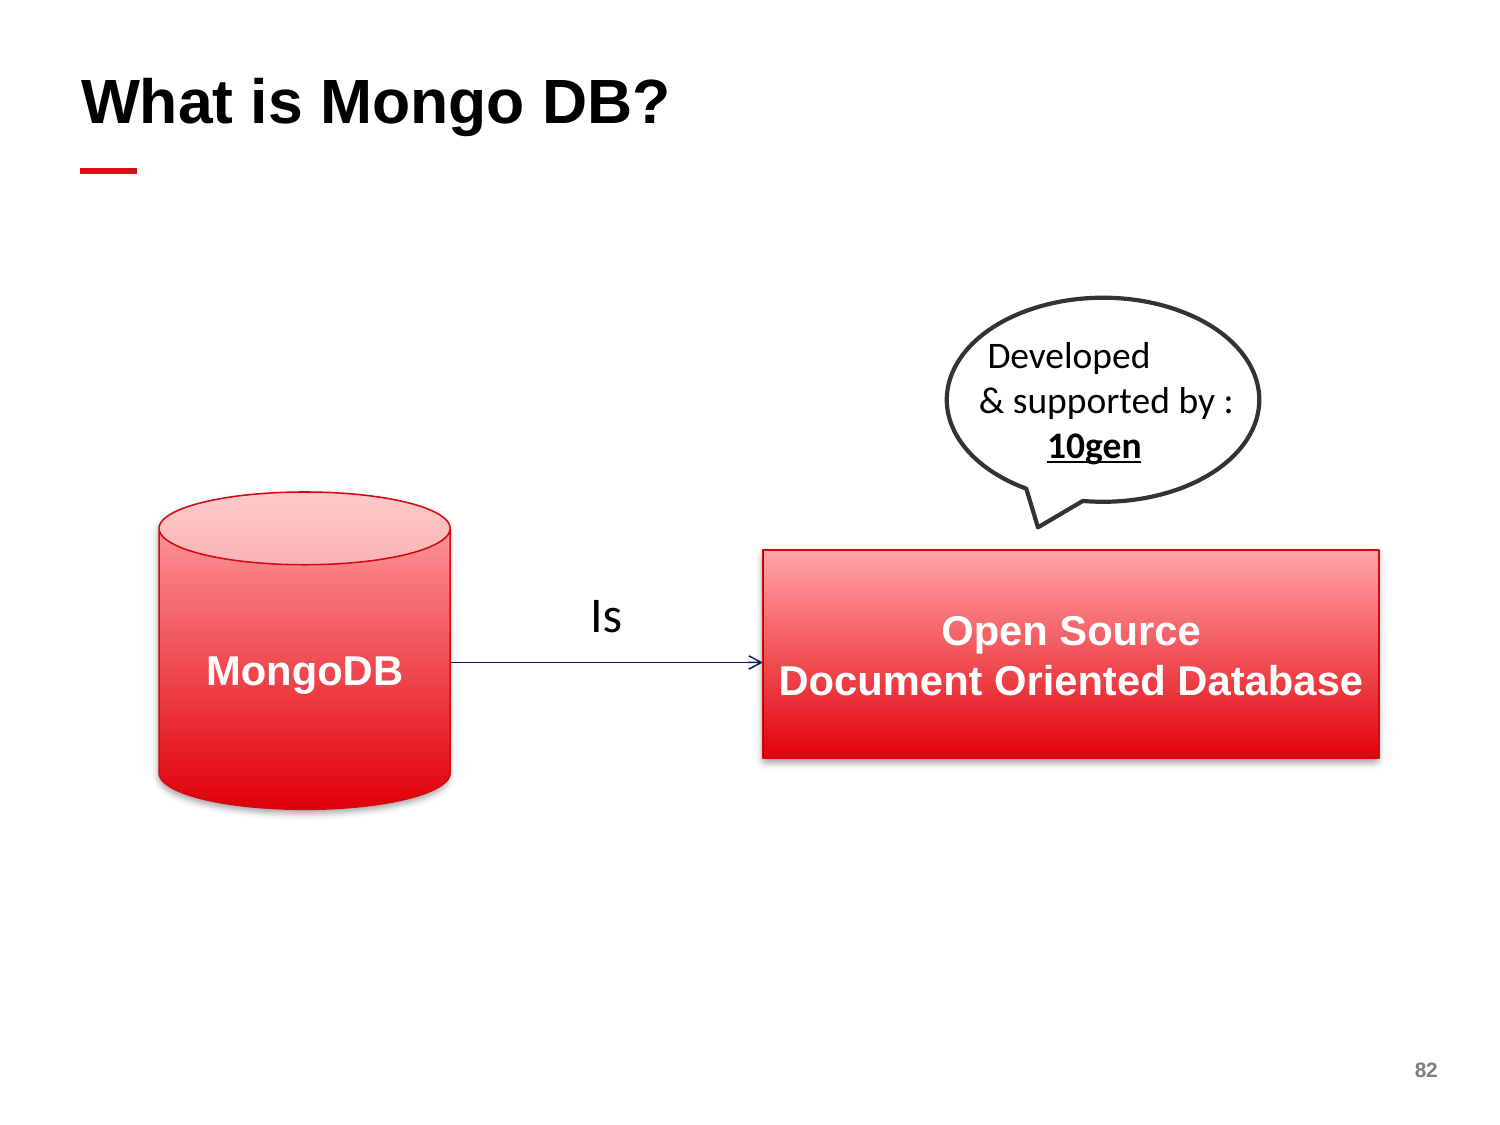

# What is Mongo DB?

 Developed
& supported by :
        10gen
MongoDB
Open Source
Document Oriented Database
Is